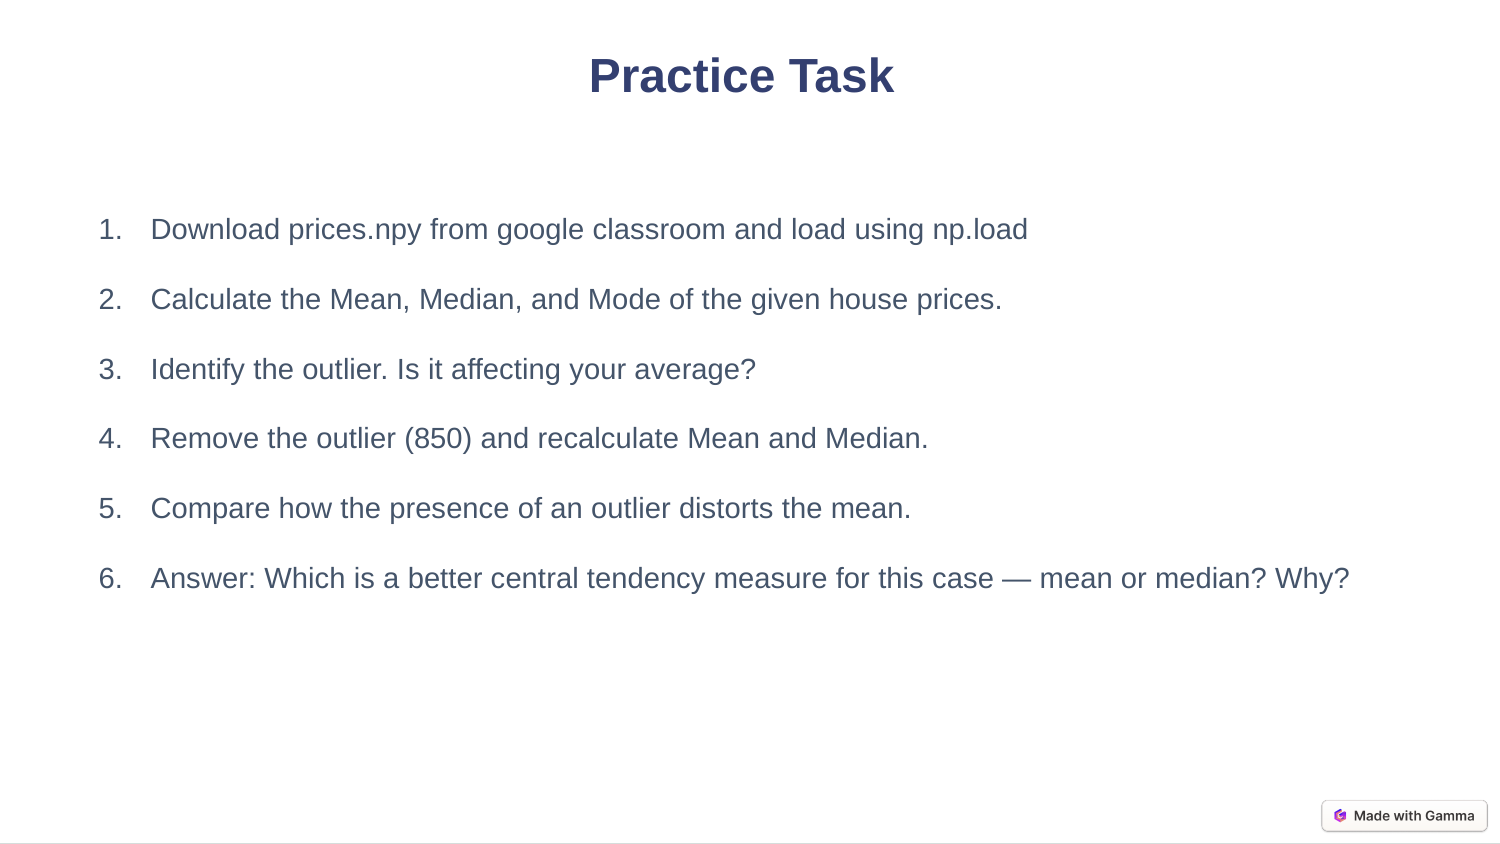

Practice Task
Download prices.npy from google classroom and load using np.load
Calculate the Mean, Median, and Mode of the given house prices.
Identify the outlier. Is it affecting your average?
Remove the outlier (850) and recalculate Mean and Median.
Compare how the presence of an outlier distorts the mean.
Answer: Which is a better central tendency measure for this case — mean or median? Why?